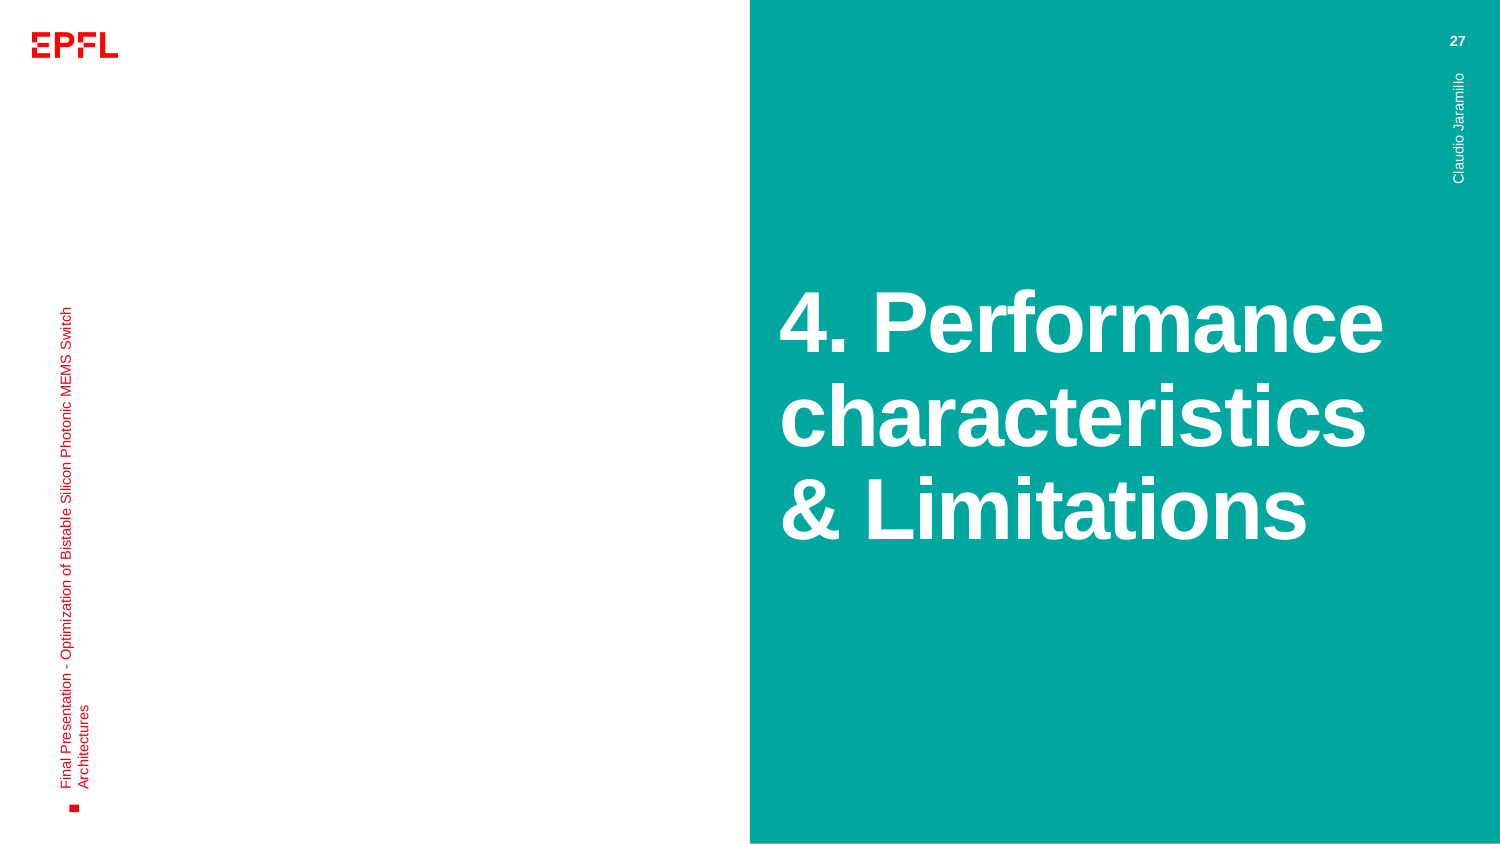

27
Claudio Jaramillo
# 4. Performance characteristics & Limitations
Final Presentation - Optimization of Bistable Silicon Photonic MEMS Switch Architectures